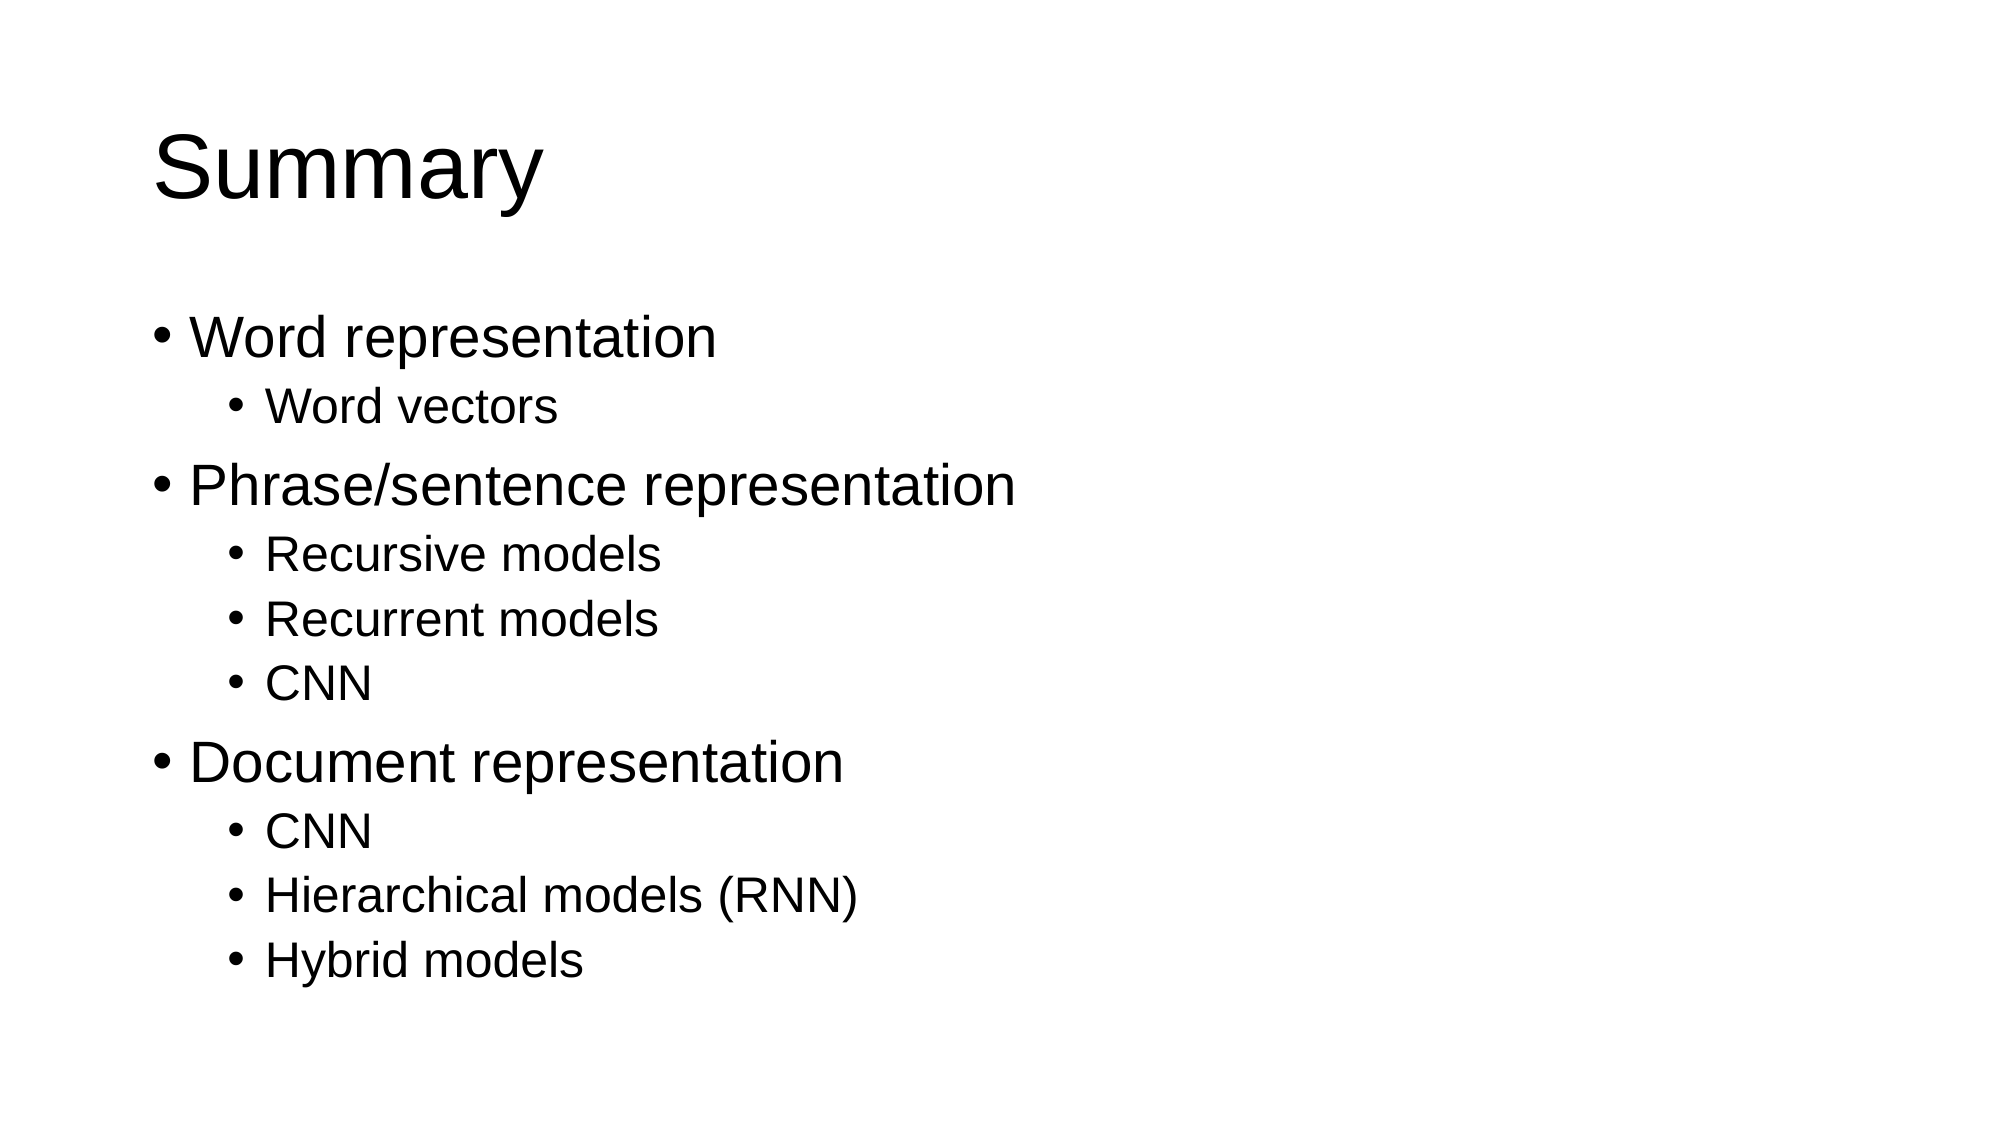

# Summary
Word representation
Word vectors
Phrase/sentence representation
Recursive models
Recurrent models
CNN
Document representation
CNN
Hierarchical models (RNN)
Hybrid models